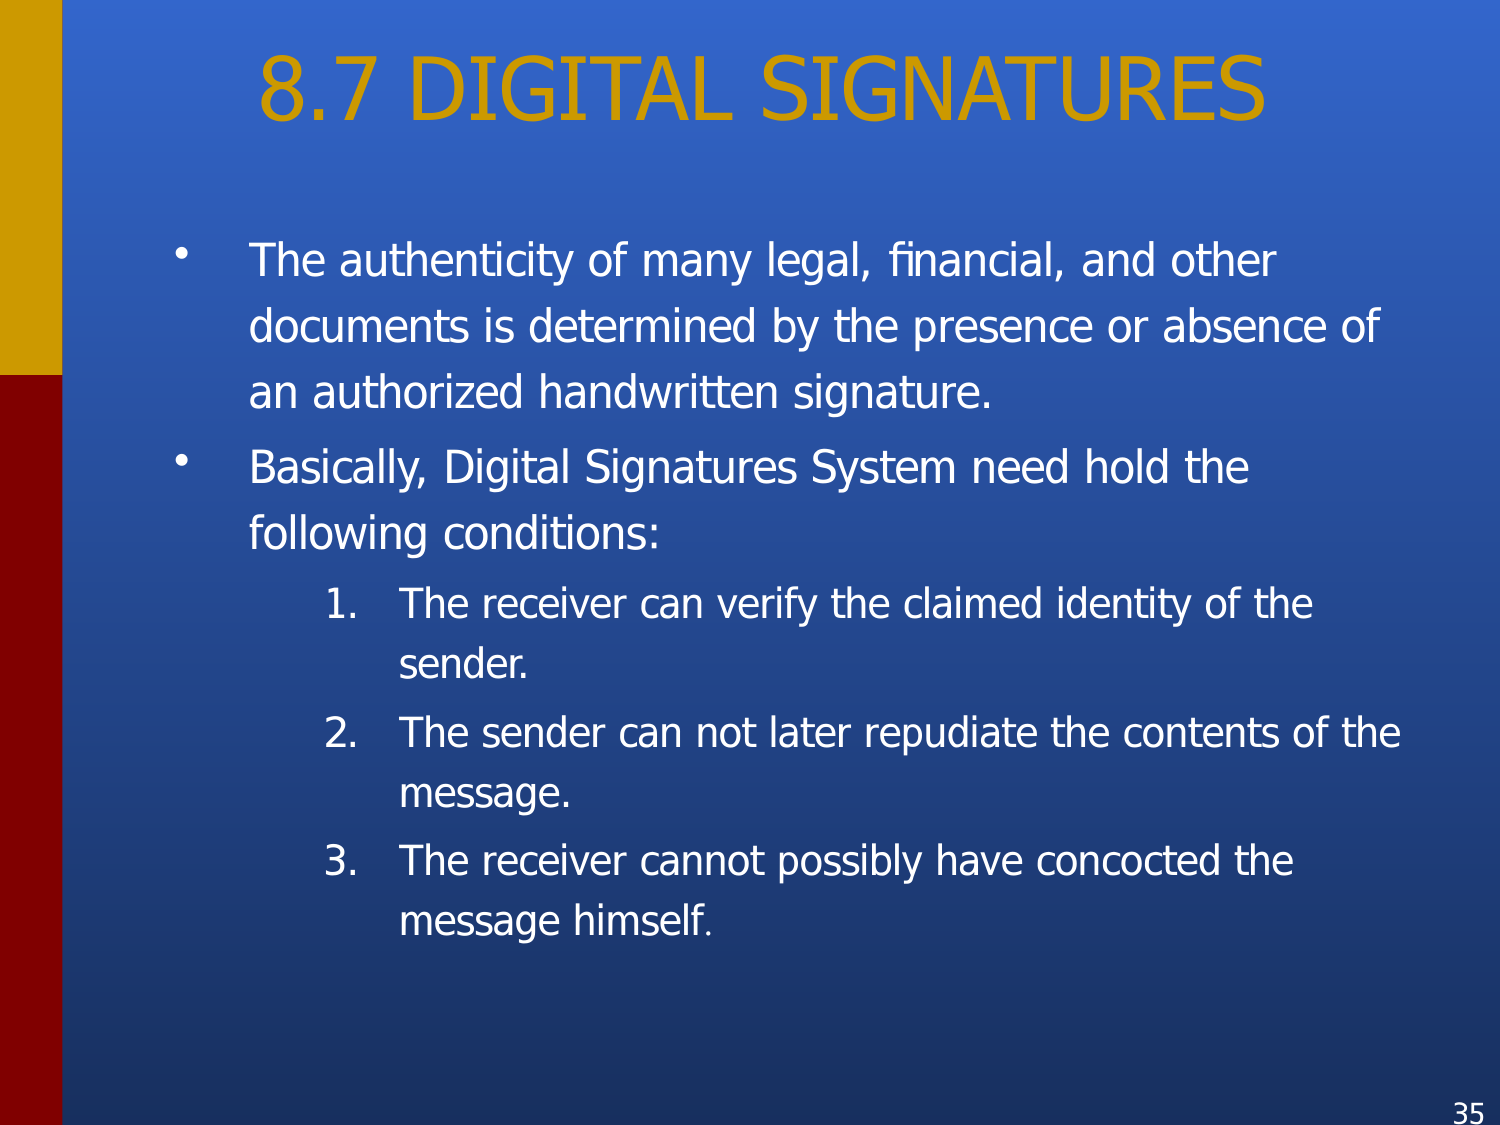

# 8.7 DIGITAL SIGNATURES
The authenticity of many legal, financial, and other documents is determined by the presence or absence of an authorized handwritten signature.
Basically, Digital Signatures System need hold the following conditions:
The receiver can verify the claimed identity of the sender.
The sender can not later repudiate the contents of the message.
The receiver cannot possibly have concocted the message himself.

35